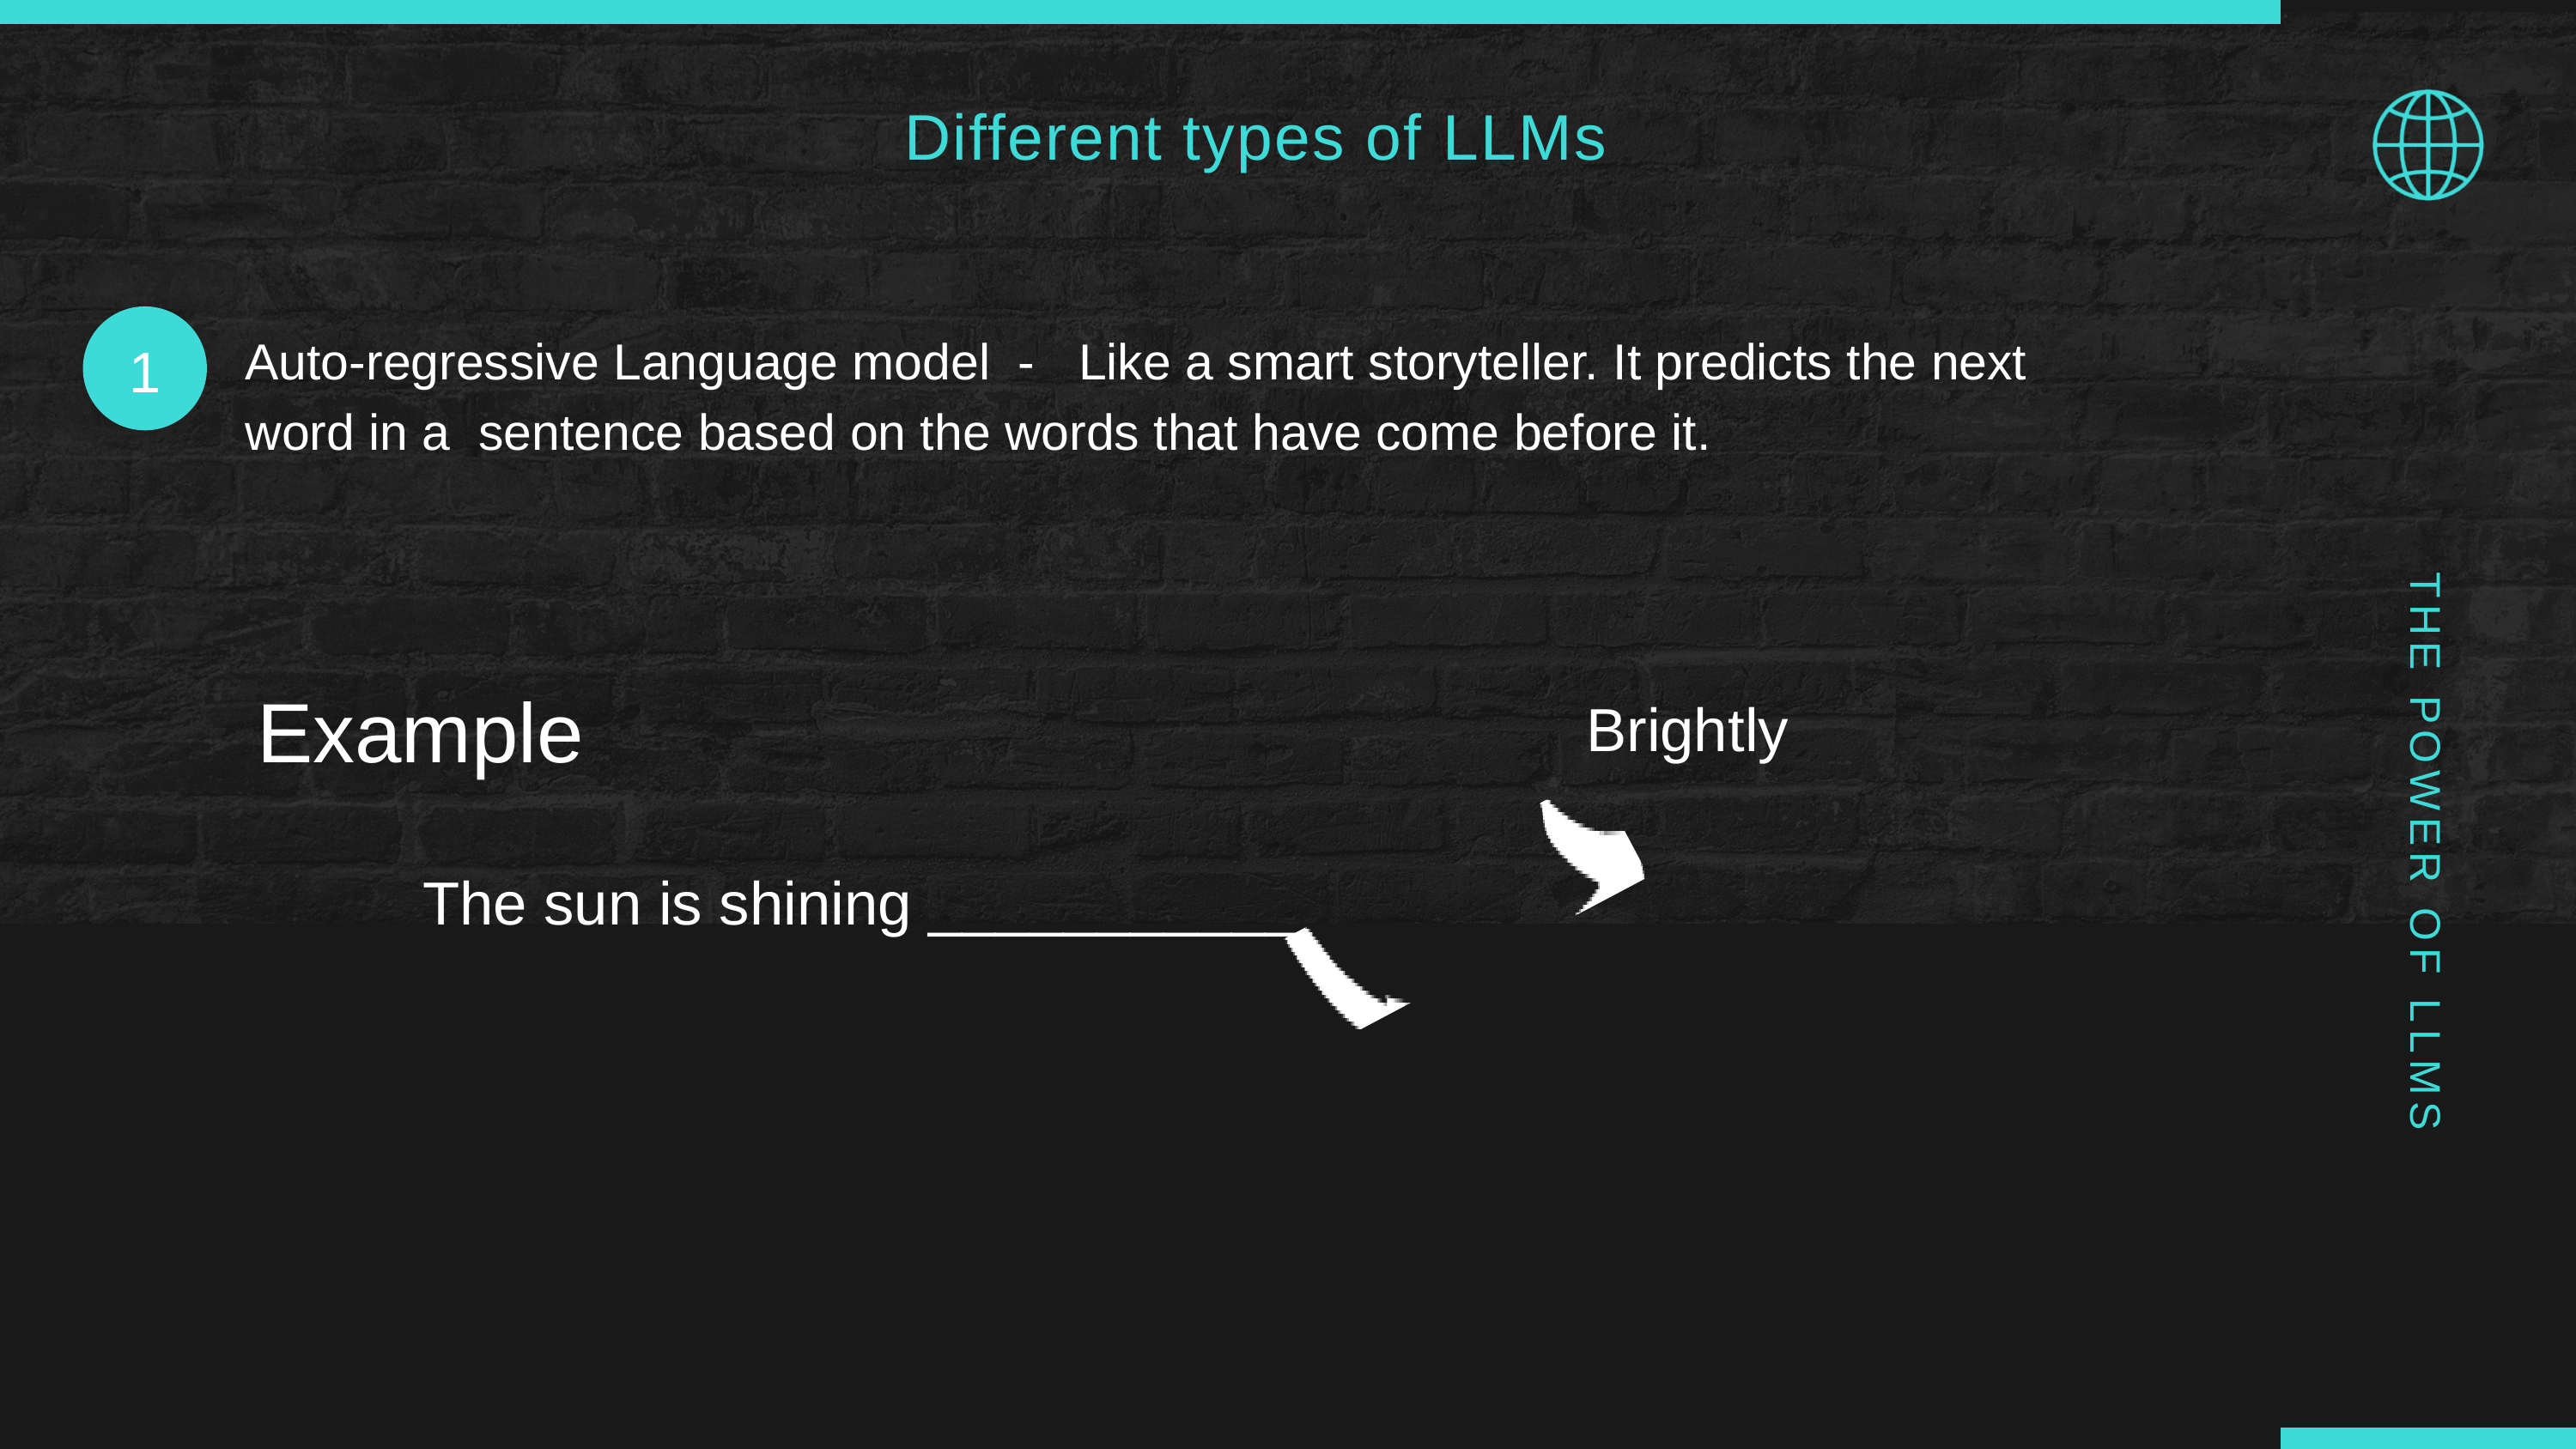

Different types of LLMs

1
Auto-regressive Language model  -   Like a smart storyteller. It predicts the next word in a  sentence based on the words that have come before it.

Example
Brightly
THE POWER OF LLMS
The sun is shining ___________